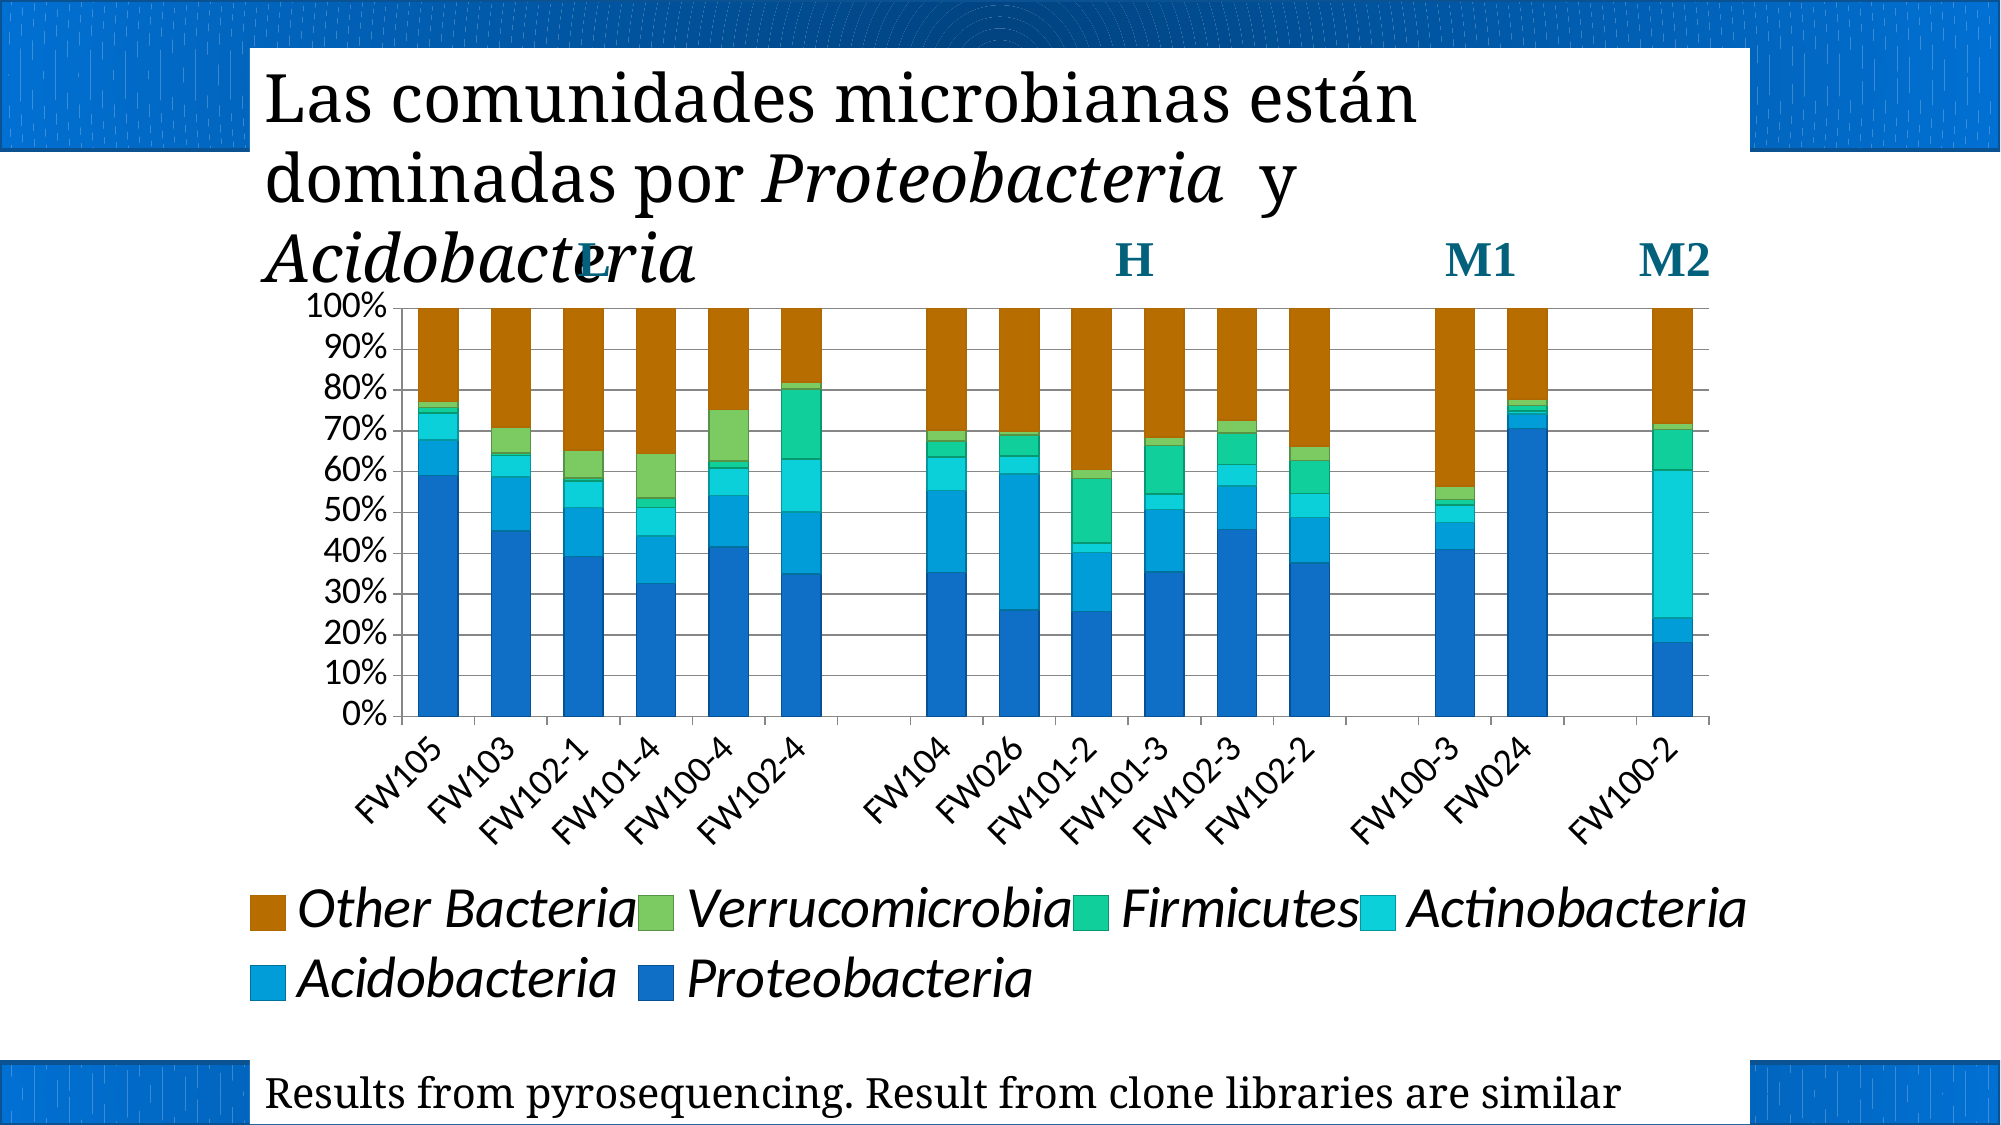

Las comunidades microbianas están dominadas por Proteobacteria  y Acidobacteria
L
H
M1
M2

### Chart

| Category | Proteobacteria | Acidobacteria | Actinobacteria | Firmicutes | Verrucomicrobia | Other Bacteria |
|---|---|---|---|---|---|---|
| FW105 | 59.0473424339239 | 8.742375835027593 | 6.651176299738597 | 1.2779552715654952 | 1.466744118501307 | 22.814406041243117 |
| FW103 | 45.42359030236996 | 13.252519749387096 | 5.311904113320622 | 0.5720512122037598 | 6.3334241351130505 | 29.10651048760556 |
| FW102-1 | 39.1822429906542 | 12.021028037383171 | 6.495327102803742 | 0.7827102803738317 | 6.892523364485979 | 34.626168224299086 |
| FW101-4 | 32.556004406904144 | 11.733382298935 | 6.940874035989717 | 2.3503488799118593 | 10.852001468968055 | 35.567388909291225 |
| FW100-4 | 41.509087571140036 | 12.6491646778043 | 6.756012483936114 | 1.6706443914081146 | 12.667523407380209 | 24.747567468331187 |
| FW102-4 | 34.879145587408644 | 15.303541315345708 | 12.900505902192249 | 17.158516020236092 | 1.7144463181562675 | 18.043844856661043 |
|  | None | None | None | None | None | None |
| FW104 | 35.34702443411779 | 20.026982461400095 | 8.274621496027573 | 3.852495877679507 | 2.728226652675762 | 29.770649078099233 |
| FW026 | 26.115061409179066 | 33.32255979314803 | 4.3632837750484805 | 5.138978668390431 | 1.098901098901099 | 29.96121525533289 |
| FW101-2 | 25.720195006647952 | 14.477766287487079 | 2.363716944895849 | 15.718717683557388 | 2.230757866745459 | 39.48884621066624 |
| FW101-3 | 35.41989463898356 | 15.292841648590018 | 3.765106910443136 | 11.91509141617602 | 2.169197396963124 | 31.437867988844136 |
| FW102-3 | 45.82563413405006 | 10.633294137409715 | 5.308247942214011 | 7.676801612632286 | 3.208466319502772 | 27.347555854191157 |
| FW102-2 | 37.618296529968454 | 11.1198738170347 | 5.881027489860299 | 8.168093735917074 | 3.5601622352410995 | 33.65254619197838 |
|  | None | None | None | None | None | None |
| FW100-3 | 40.97771387491014 | 6.5600287562904365 | 4.259525521207764 | 1.437814521926672 | 3.253055355859094 | 43.51186196980588 |
| FW024 | 70.61214435275274 | 3.485650942234264 | 0.8252247813770165 | 1.256312353738145 | 1.650449562754034 | 22.170218007143742 |
|  | None | None | None | None | None | None |
| FW100-2 | 18.084066471163226 | 6.0117302052785915 | 36.26588465298143 | 10.019550342130987 | 1.5640273704789833 | 28.05474095796676 |
Results from pyrosequencing. Result from clone libraries are similar